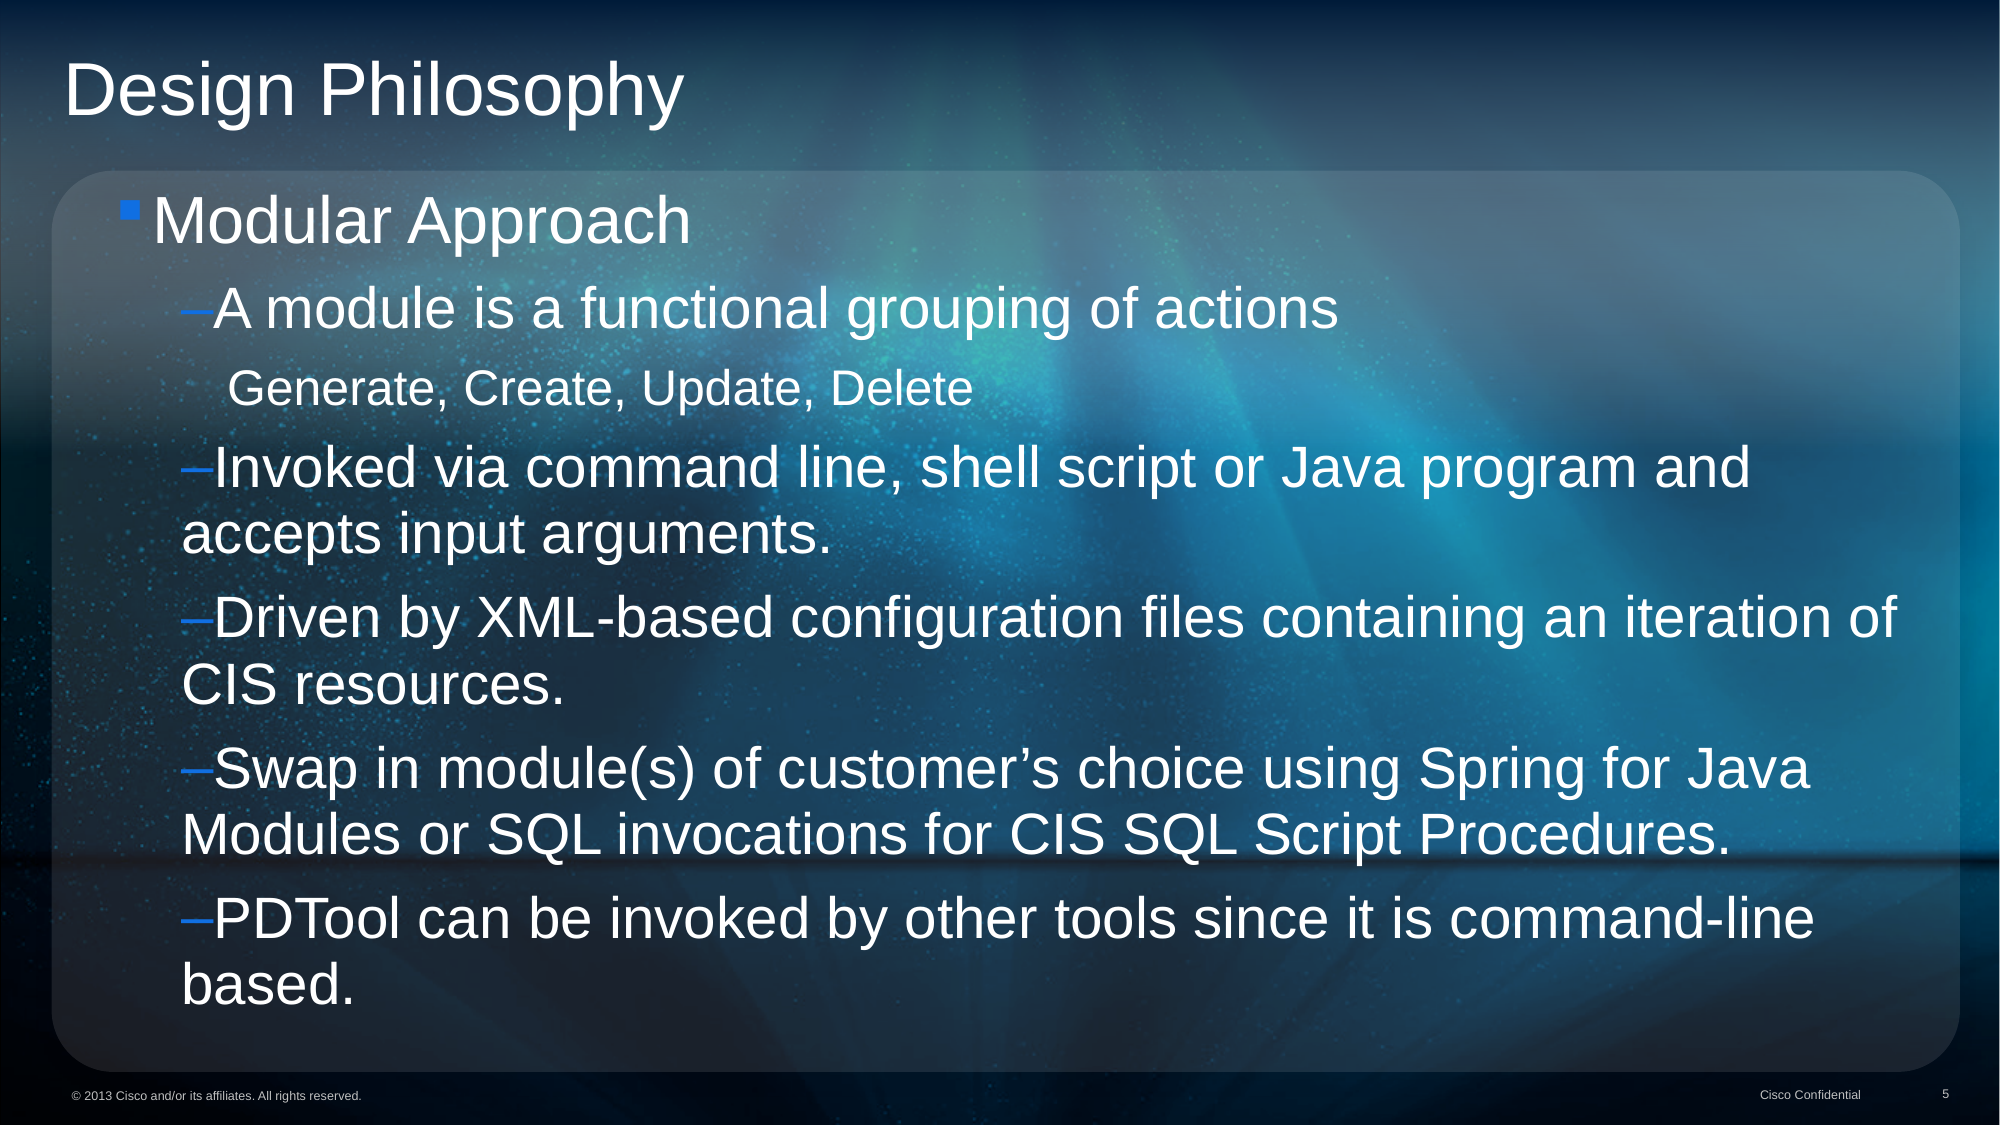

Design Philosophy

Modular Approach
A module is a functional grouping of actions
Generate, Create, Update, Delete
Invoked via command line, shell script or Java program and accepts input arguments.
Driven by XML-based configuration files containing an iteration of CIS resources.
Swap in module(s) of customer’s choice using Spring for Java Modules or SQL invocations for CIS SQL Script Procedures.
PDTool can be invoked by other tools since it is command-line based.